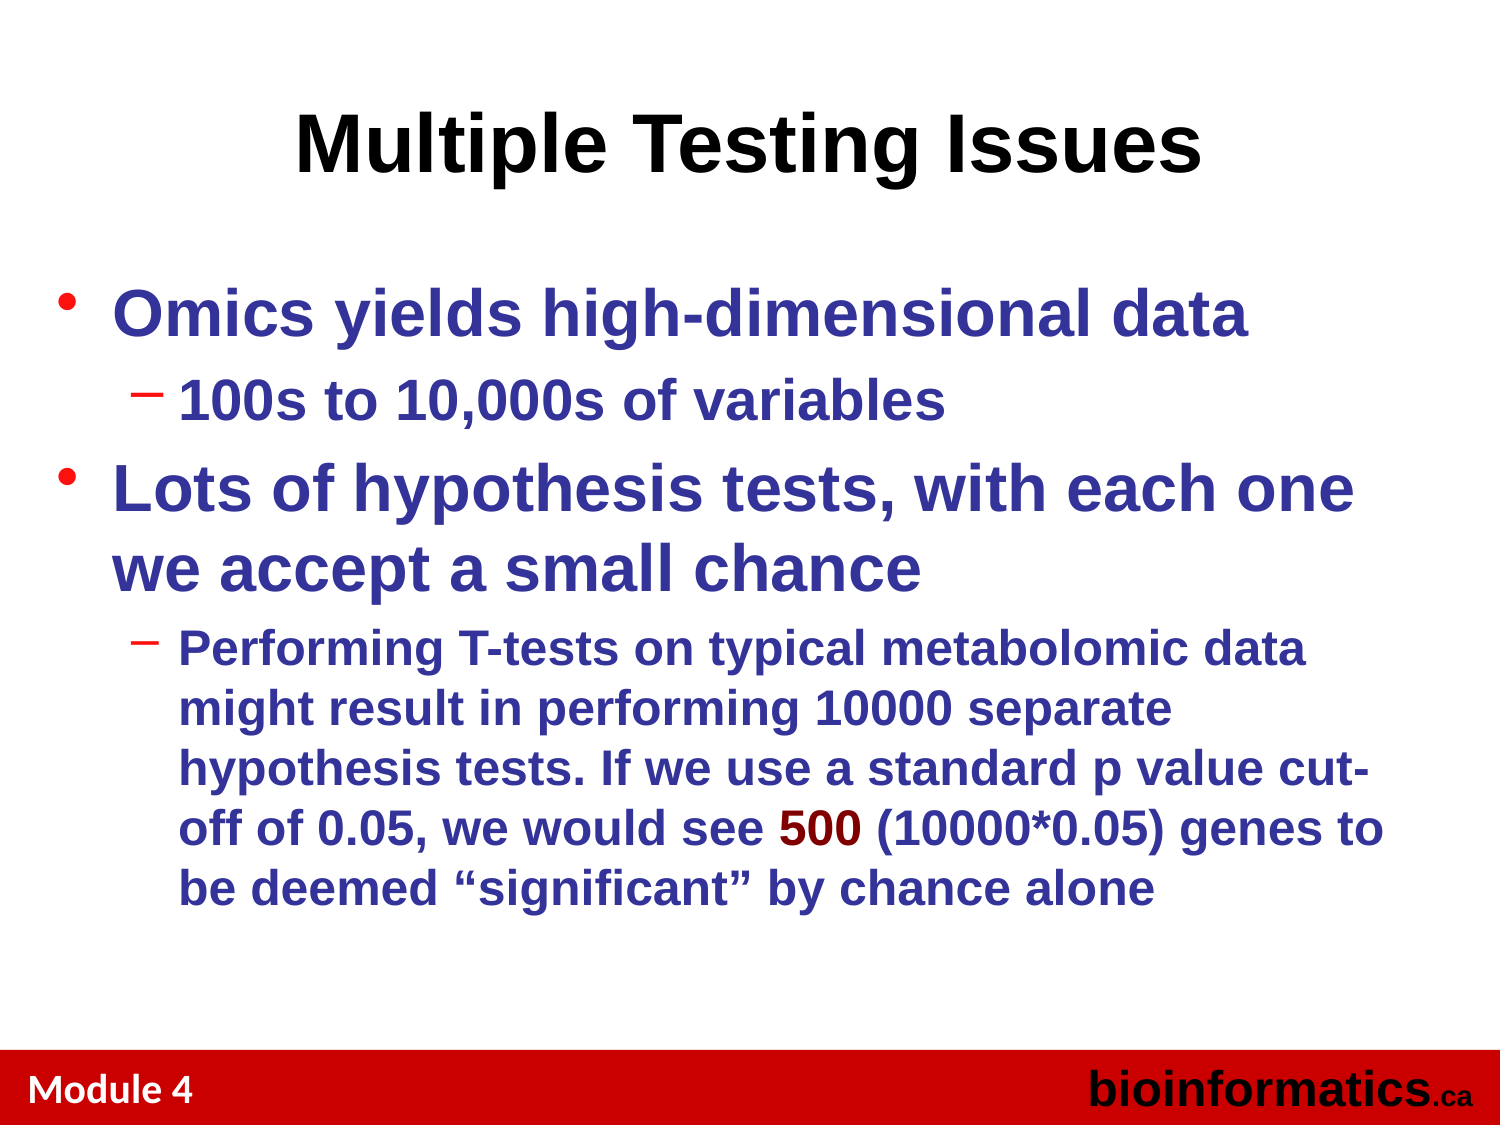

# Multiple Testing Issues
Omics yields high-dimensional data
100s to 10,000s of variables
Lots of hypothesis tests, with each one we accept a small chance
Performing T-tests on typical metabolomic data might result in performing 10000 separate hypothesis tests. If we use a standard p value cut-off of 0.05, we would see 500 (10000*0.05) genes to be deemed “significant” by chance alone